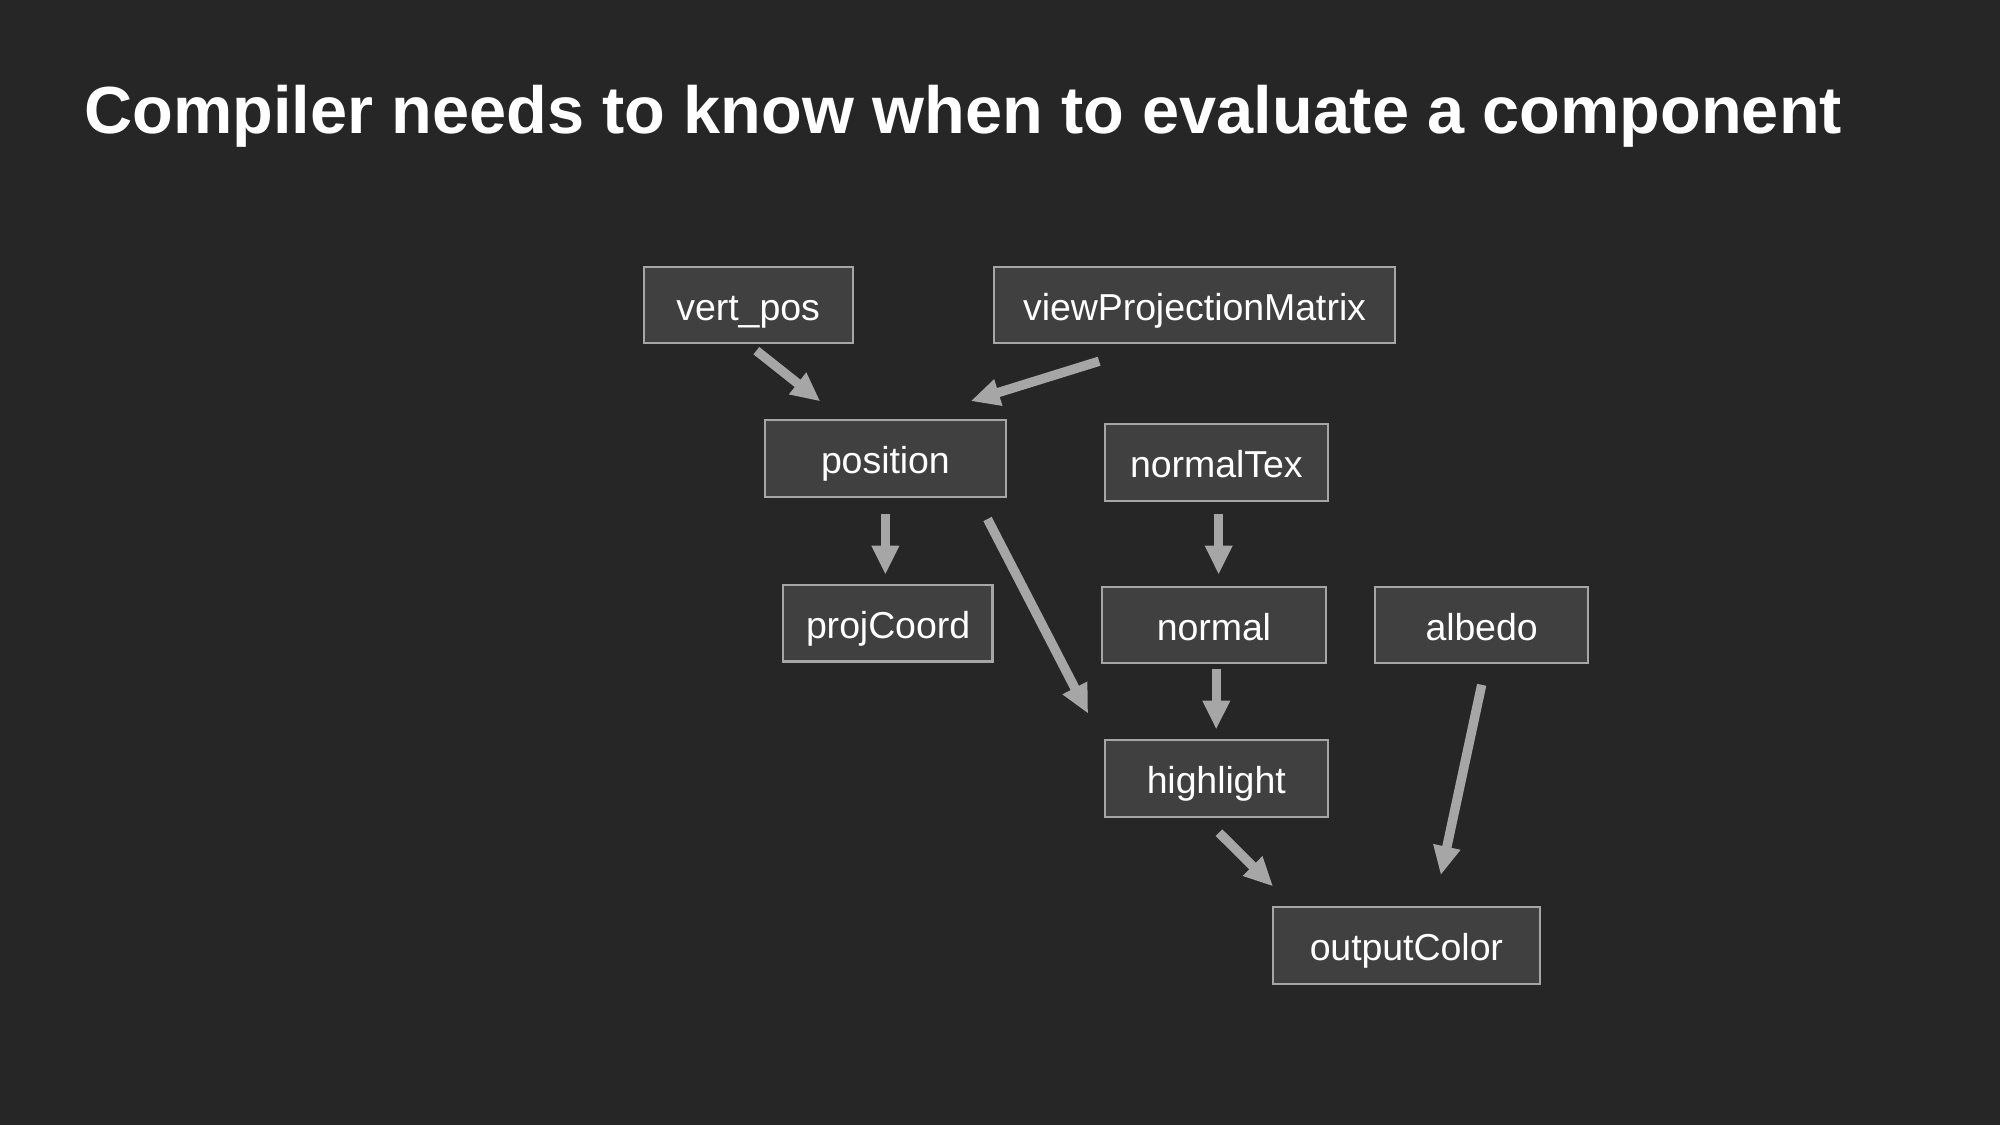

Compiler needs to know when to evaluate a component
vert_pos
viewProjectionMatrix
position
normalTex
projCoord
normal
albedo
highlight
outputColor